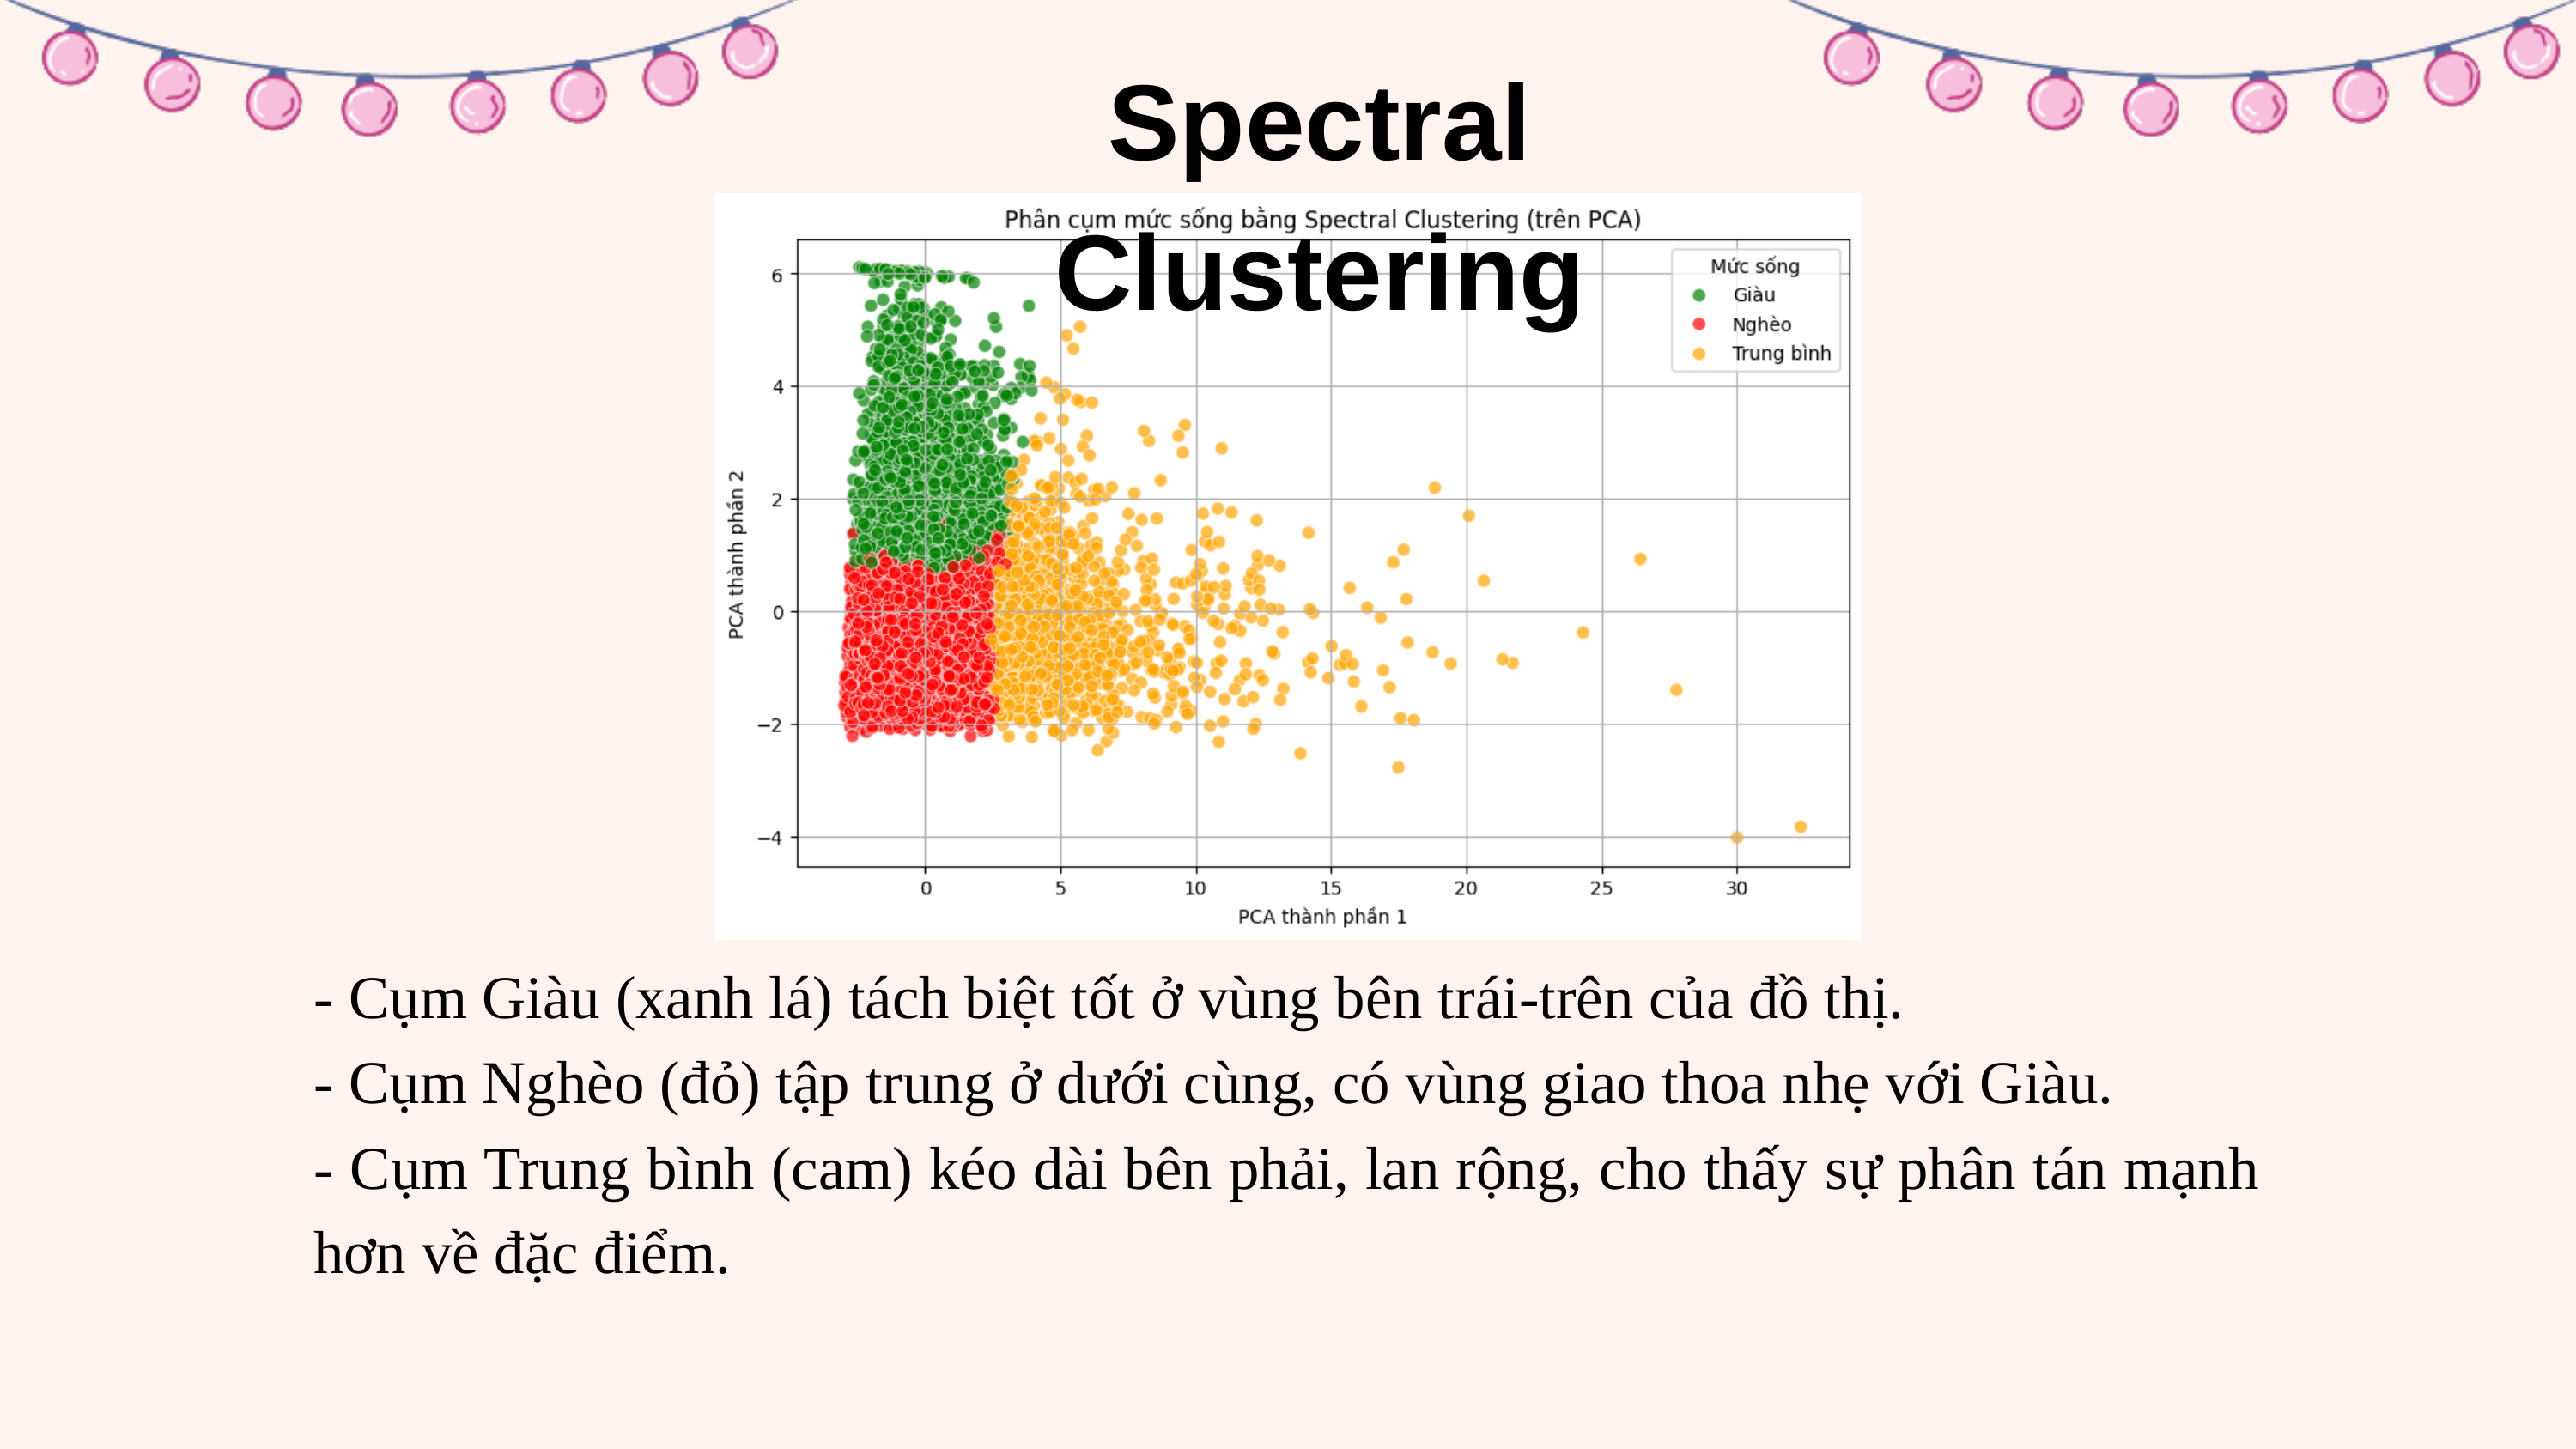

Spectral Clustering

- Cụm Giàu (xanh lá) tách biệt tốt ở vùng bên trái-trên của đồ thị.
- Cụm Nghèo (đỏ) tập trung ở dưới cùng, có vùng giao thoa nhẹ với Giàu.
- Cụm Trung bình (cam) kéo dài bên phải, lan rộng, cho thấy sự phân tán mạnh hơn về đặc điểm.